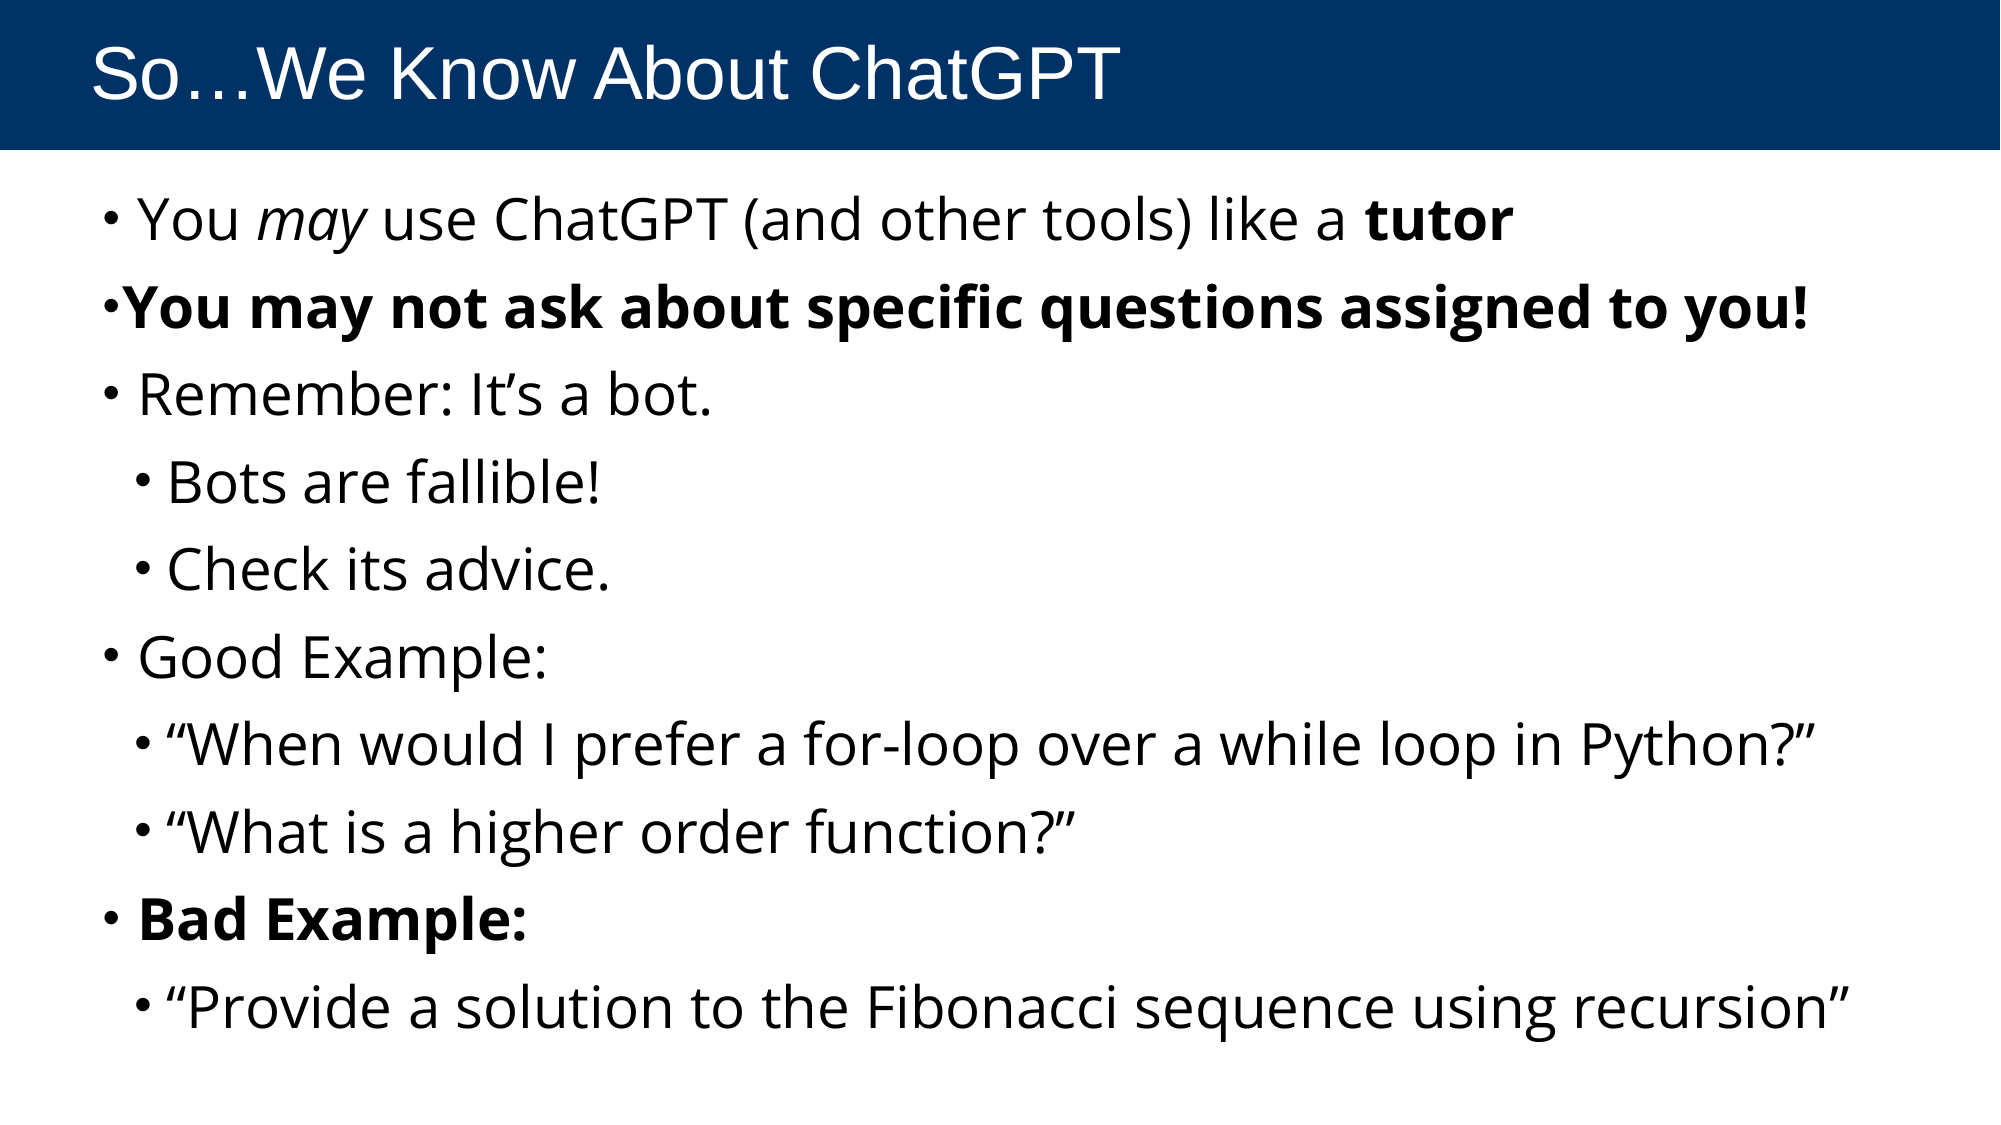

# So…We Know About ChatGPT
 You may use ChatGPT (and other tools) like a tutor
You may not ask about specific questions assigned to you!
 Remember: It’s a bot.
 Bots are fallible!
 Check its advice.
 Good Example:
 “When would I prefer a for-loop over a while loop in Python?”
 “What is a higher order function?”
 Bad Example:
 “Provide a solution to the Fibonacci sequence using recursion”